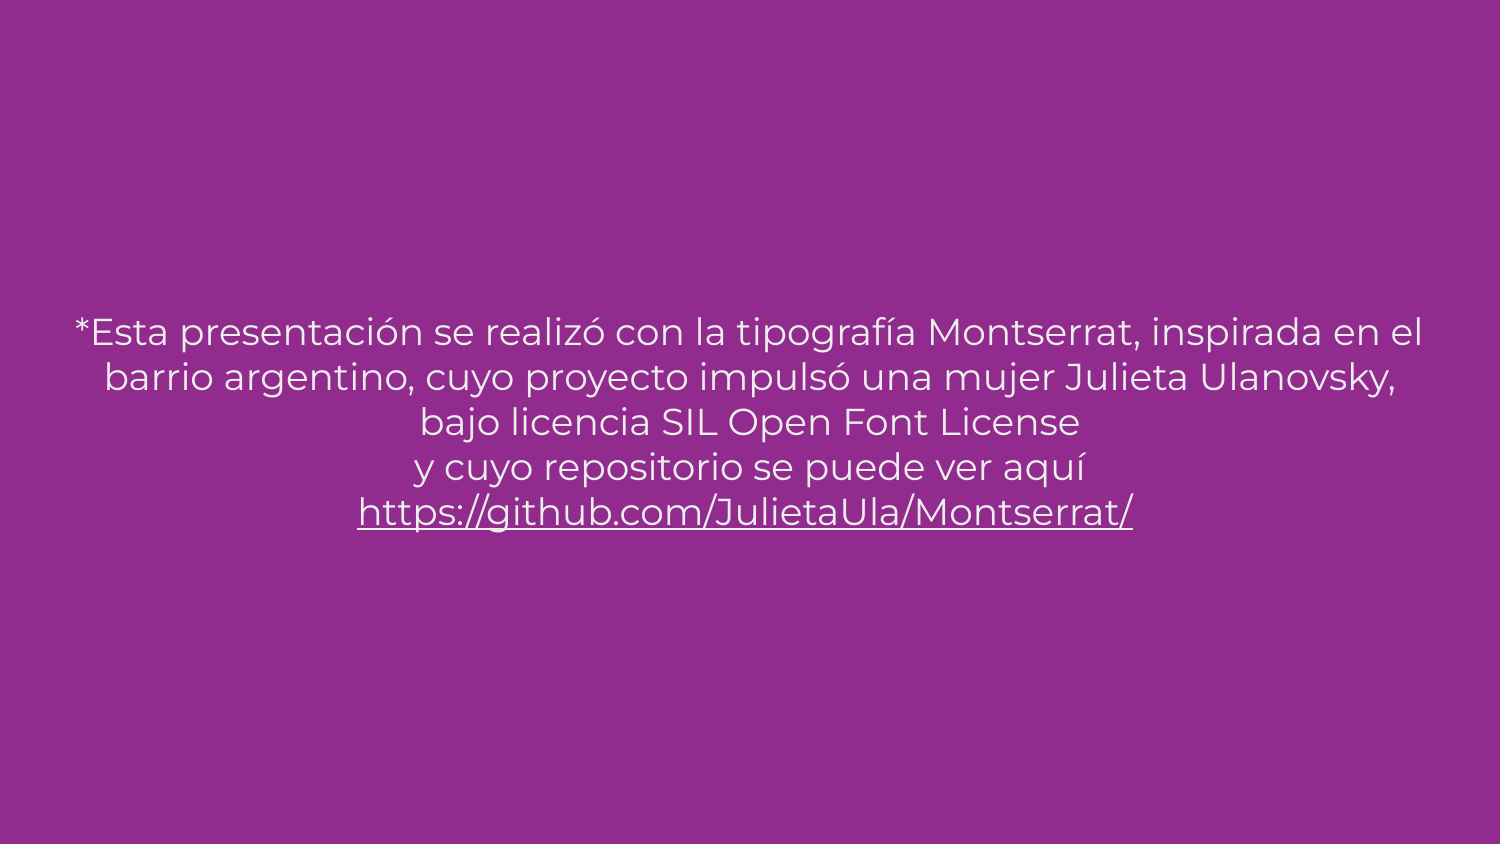

*Esta presentación se realizó con la tipografía Montserrat, inspirada en el barrio argentino, cuyo proyecto impulsó una mujer Julieta Ulanovsky, bajo licencia SIL Open Font License
y cuyo repositorio se puede ver aquí
https://github.com/JulietaUla/Montserrat/